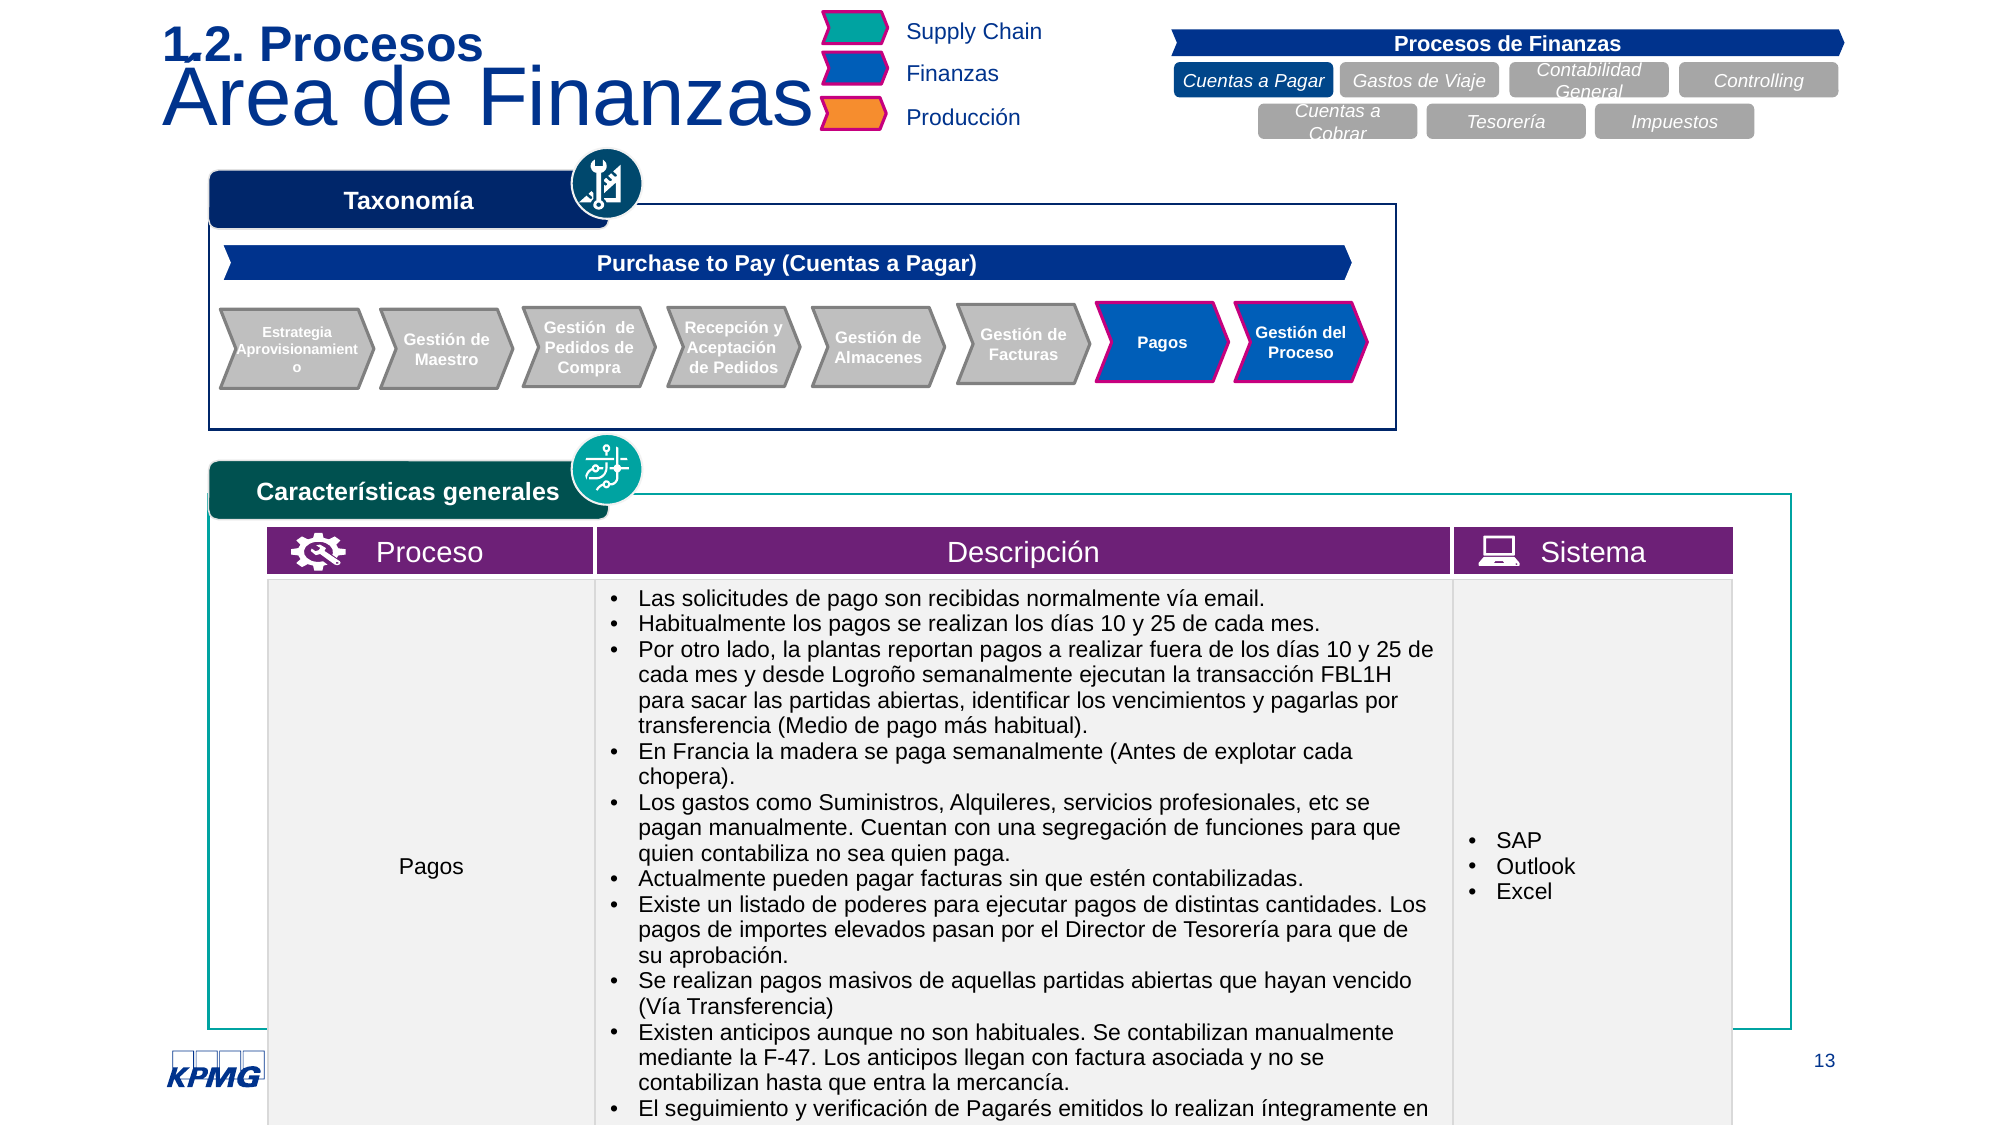

Supply Chain

Finanzas

Producción

# 1.2. Procesos Área de Finanzas
Procesos de Finanzas
Cuentas a Pagar
Gastos de Viaje
Contabilidad General
Controlling
Cuentas a Cobrar
Tesorería
Impuestos

Taxonomía

Purchase to Pay (Cuentas a Pagar)
Pagos
Gestión del Proceso
Gestión de Facturas
Recepción y Aceptación  de Pedidos
Gestión de Almacenes
Gestión  de Pedidos de Compra
Estrategia Aprovisionamiento
Gestión de Maestro

Características generales

Proceso
Descripción
Sistema

| Pagos | Las solicitudes de pago son recibidas normalmente vía email. Habitualmente los pagos se realizan los días 10 y 25 de cada mes. Por otro lado, la plantas reportan pagos a realizar fuera de los días 10 y 25 de cada mes y desde Logroño semanalmente ejecutan la transacción FBL1H para sacar las partidas abiertas, identificar los vencimientos y pagarlas por transferencia (Medio de pago más habitual). En Francia la madera se paga semanalmente (Antes de explotar cada chopera). Los gastos como Suministros, Alquileres, servicios profesionales, etc se pagan manualmente. Cuentan con una segregación de funciones para que quien contabiliza no sea quien paga. Actualmente pueden pagar facturas sin que estén contabilizadas. Existe un listado de poderes para ejecutar pagos de distintas cantidades. Los pagos de importes elevados pasan por el Director de Tesorería para que de su aprobación. Se realizan pagos masivos de aquellas partidas abiertas que hayan vencido (Vía Transferencia) Existen anticipos aunque no son habituales. Se contabilizan manualmente mediante la F-47. Los anticipos llegan con factura asociada y no se contabilizan hasta que entra la mercancía. El seguimiento y verificación de Pagarés emitidos lo realizan íntegramente en SAP | SAP Outlook Excel |
| --- | --- | --- |
| Gestión del proceso y controles | Se realiza un control de posiciones los días 10 y 25. Seguimiento de Pagarés emitidos semanal en Baños, ya que tienen un volumen mayor. Cuentan con una orden de controlling para facturas deducibles (Ejemplo COVID 19). | SAP Excel |